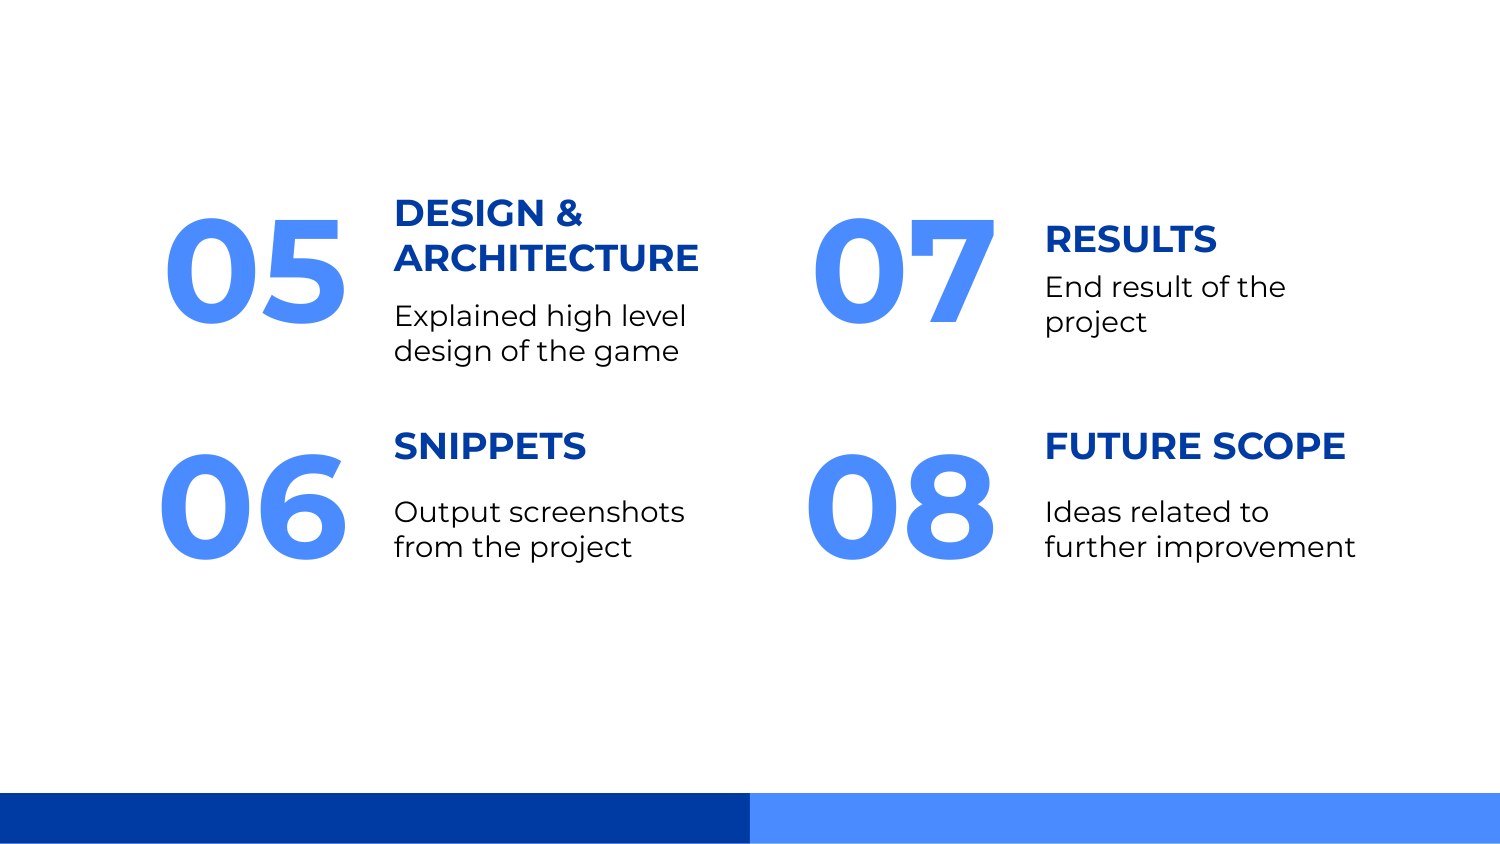

DESIGN & ARCHITECTURE
05
07
RESULTS
End result of the project
Explained high level design of the game
FUTURE SCOPE

SNIPPETS
06
08
Output screenshots from the project
Ideas related to further improvement